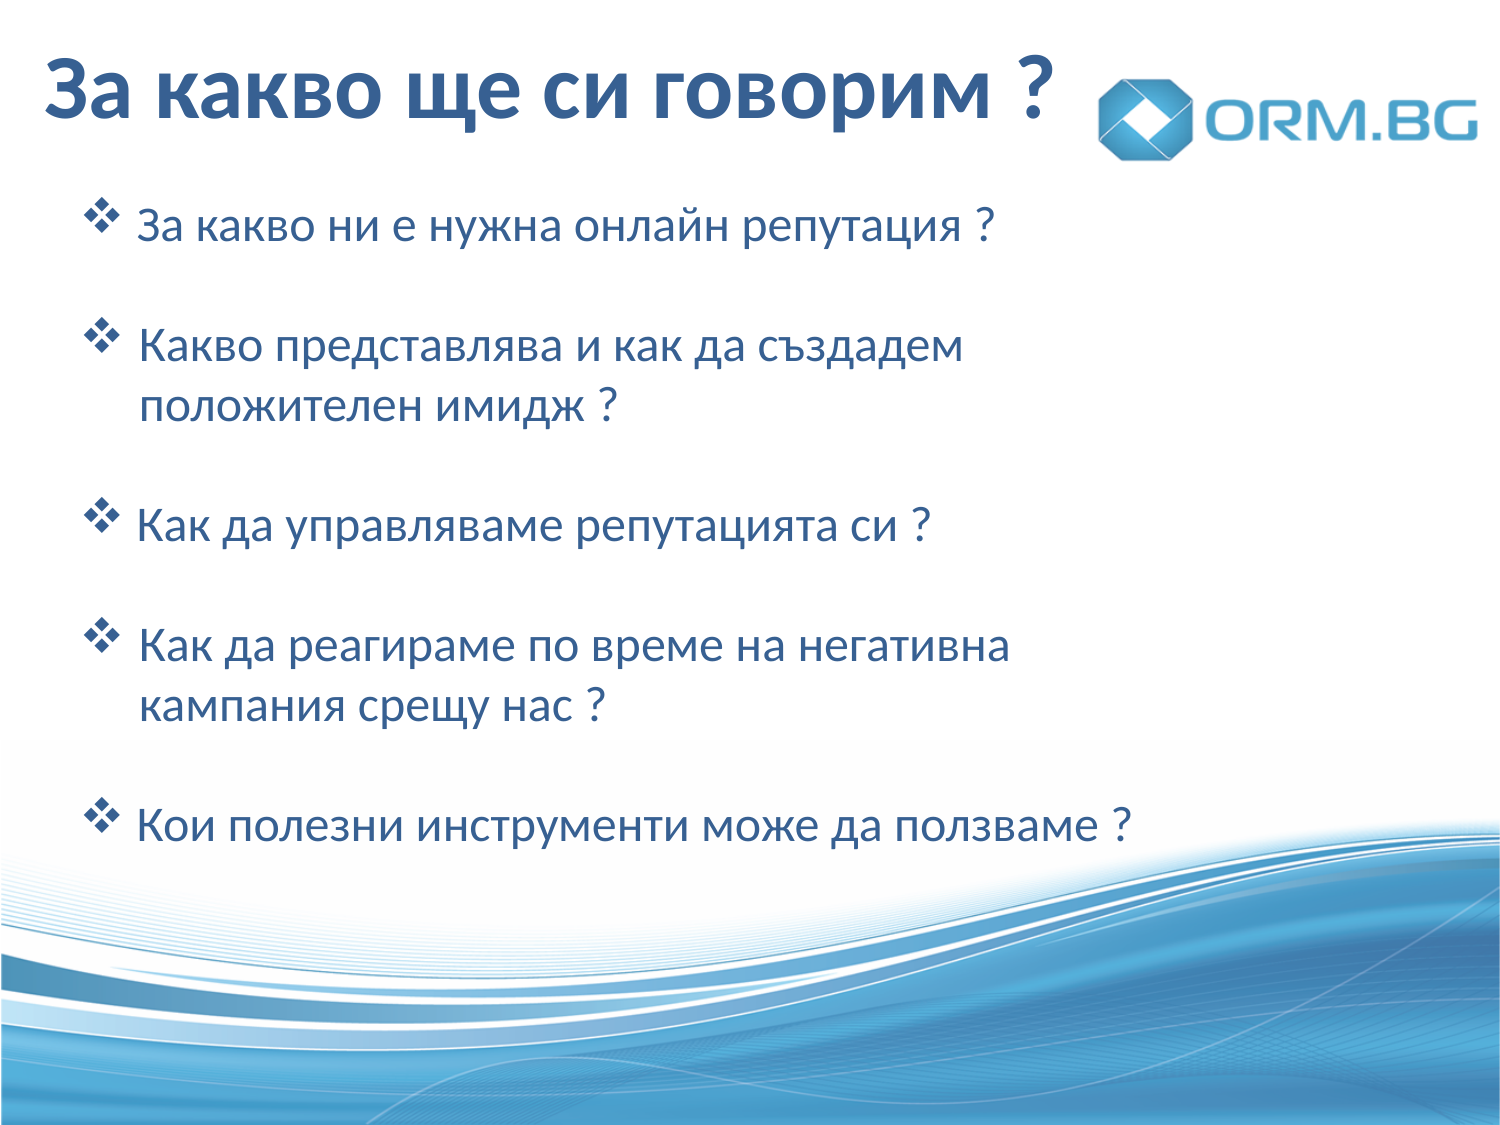

# За какво ще си говорим ?
 За какво ни е нужна онлайн репутация ?

Какво представлява и как да създадем    положителен имидж ?

 Как да управляваме репутацията си ?

Как да реагираме по време на негативна кампания срещу нас ?

 Кои полезни инструменти може да ползваме ?